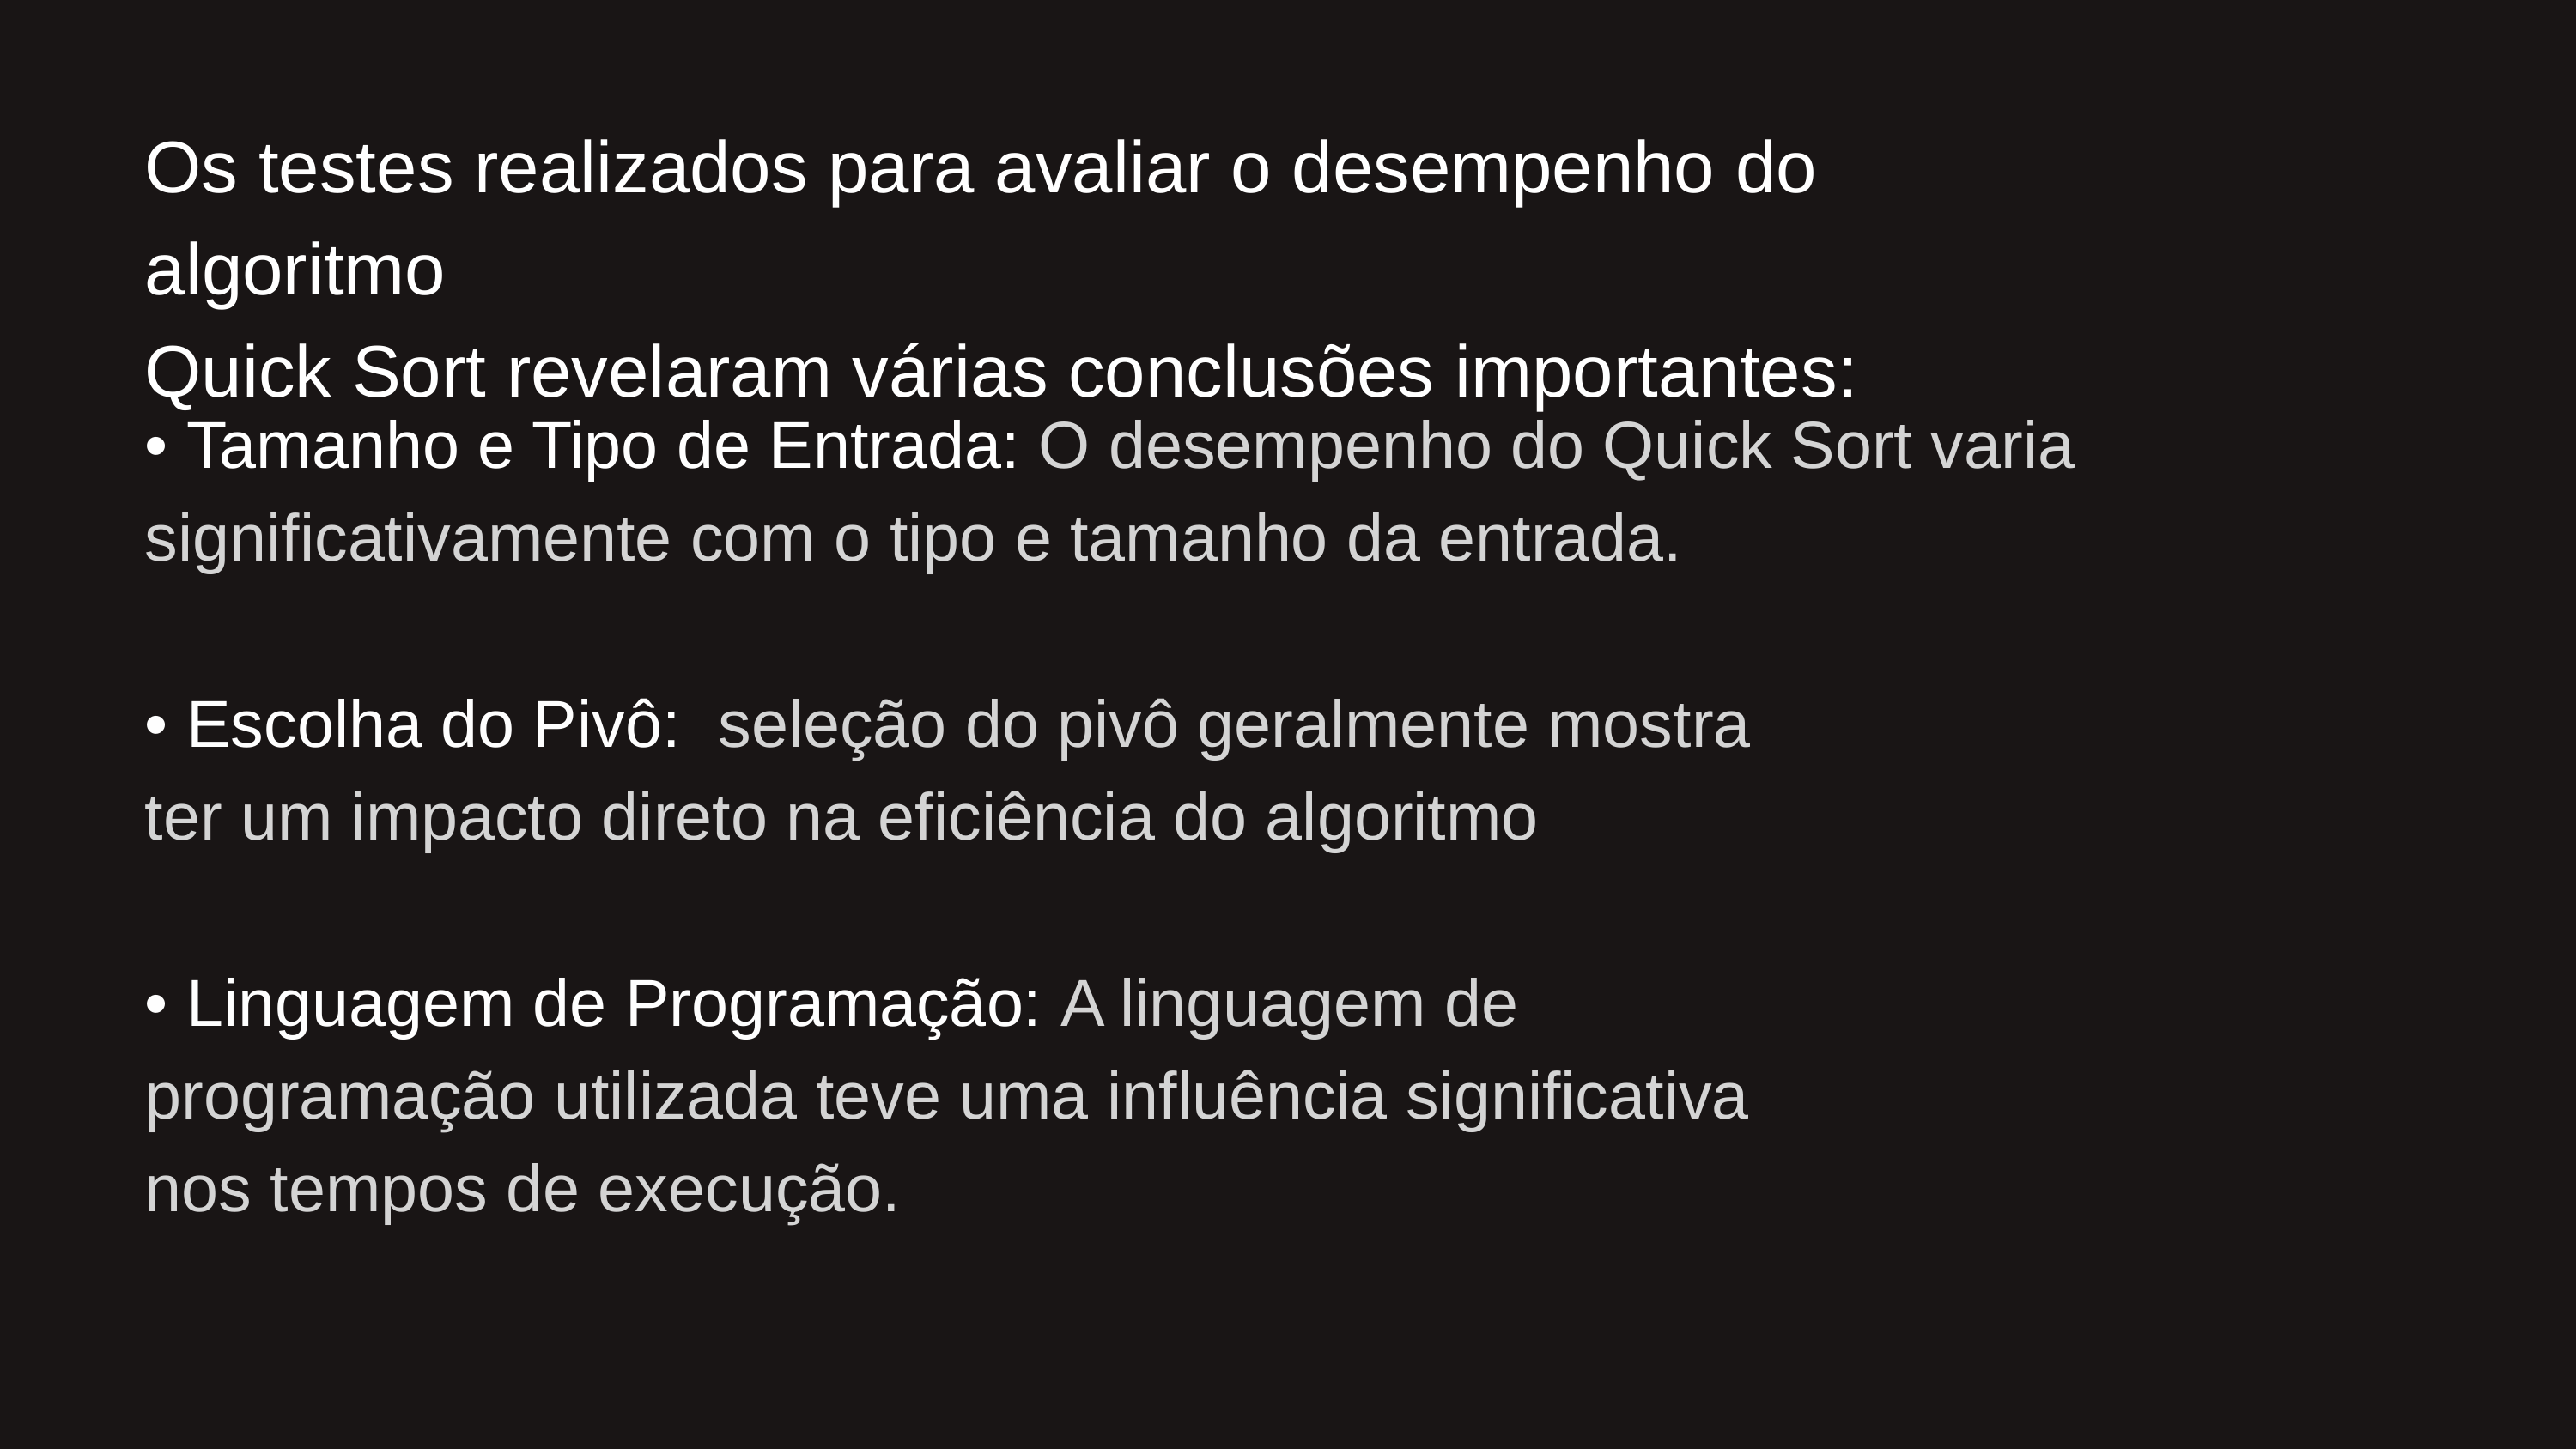

Os testes realizados para avaliar o desempenho do algoritmo
Quick Sort revelaram várias conclusões importantes:
• Tamanho e Tipo de Entrada: O desempenho do Quick Sort varia significativamente com o tipo e tamanho da entrada.

• Escolha do Pivô:  seleção do pivô geralmente mostra
ter um impacto direto na eficiência do algoritmo

• Linguagem de Programação: A linguagem de
programação utilizada teve uma influência significativa
nos tempos de execução.